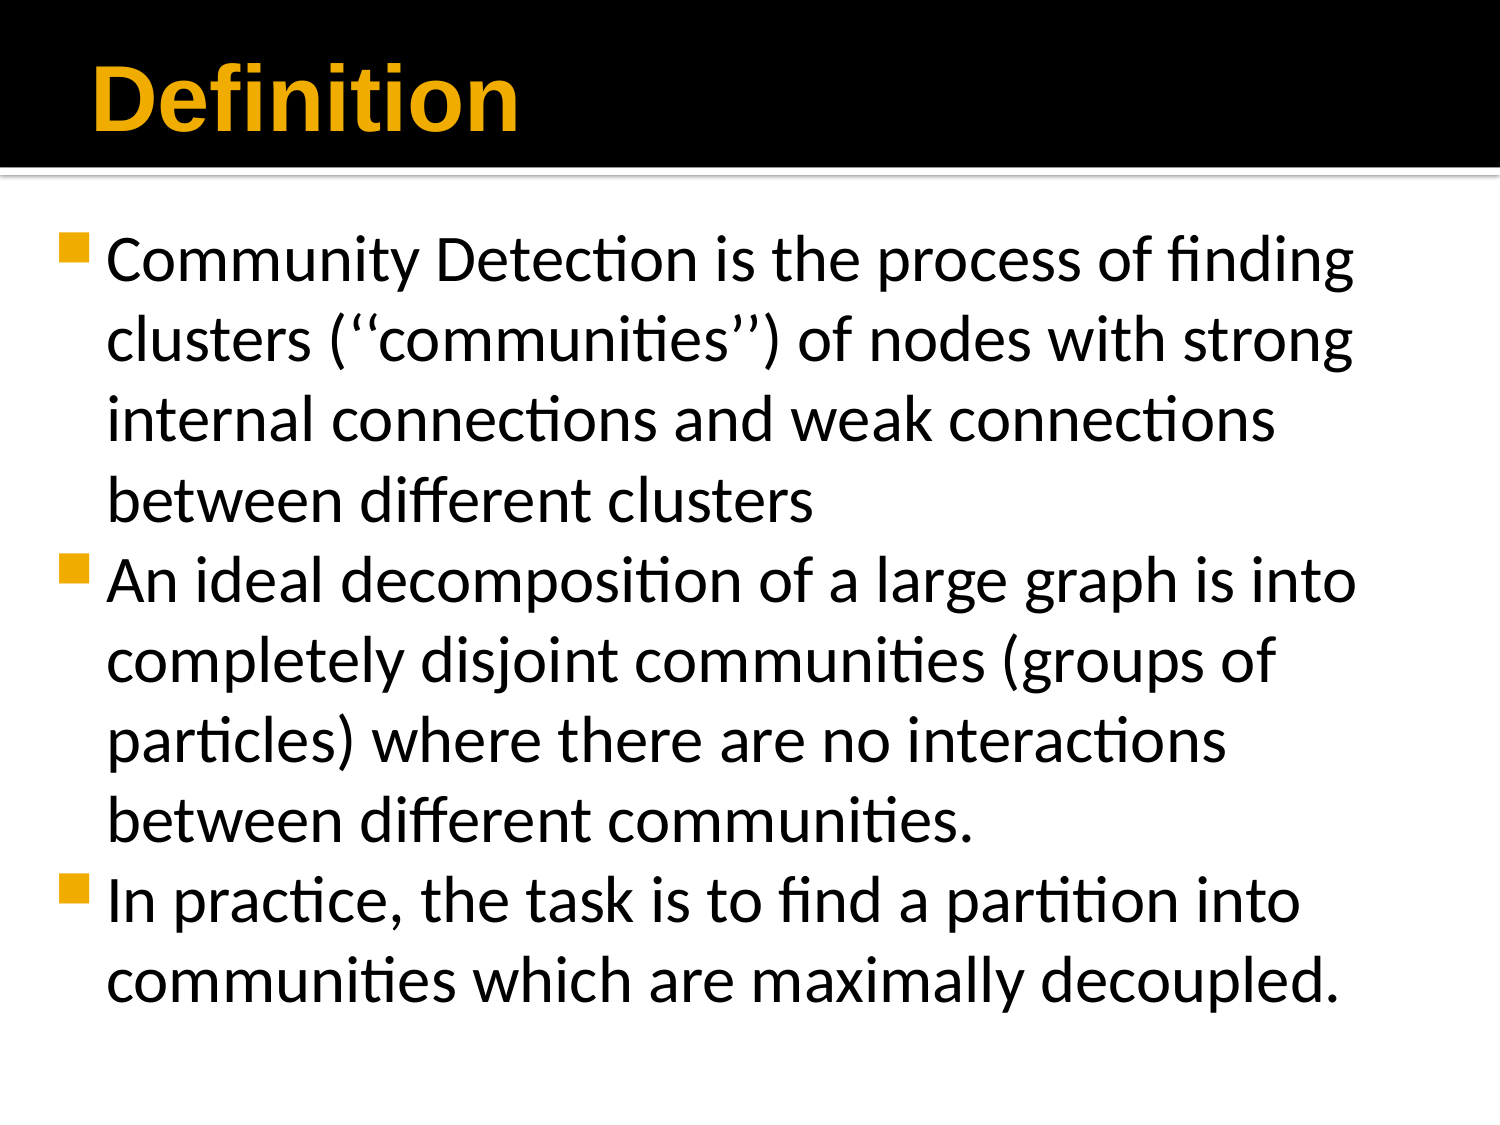

# Definition
Community Detection is the process of finding clusters (‘‘communities’’) of nodes with strong internal connections and weak connections between different clusters
An ideal decomposition of a large graph is into completely disjoint communities (groups of particles) where there are no interactions between different communities.
In practice, the task is to find a partition into communities which are maximally decoupled.